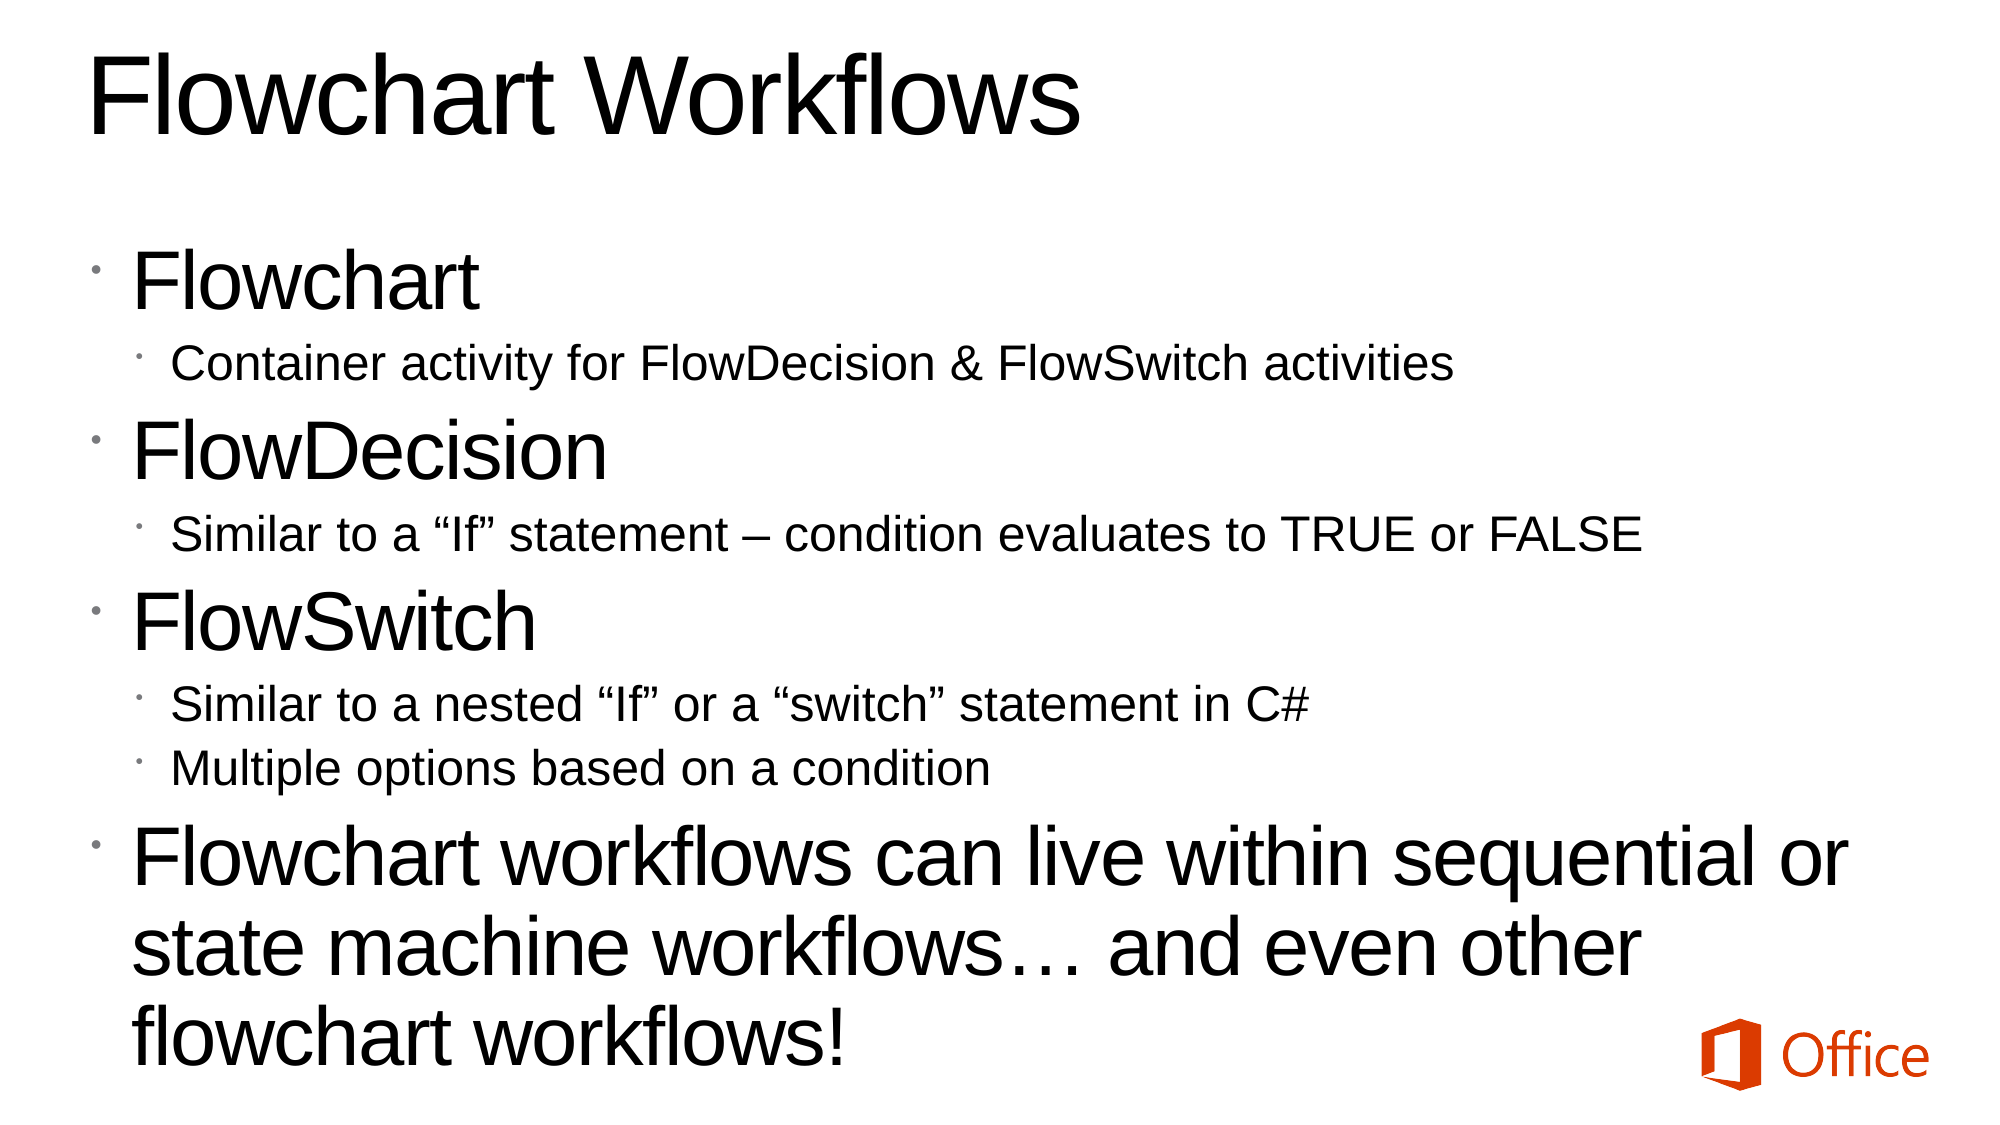

# Flowchart Workflows
Flowchart
Container activity for FlowDecision & FlowSwitch activities
FlowDecision
Similar to a “If” statement – condition evaluates to TRUE or FALSE
FlowSwitch
Similar to a nested “If” or a “switch” statement in C#
Multiple options based on a condition
Flowchart workflows can live within sequential or state machine workflows… and even other flowchart workflows!